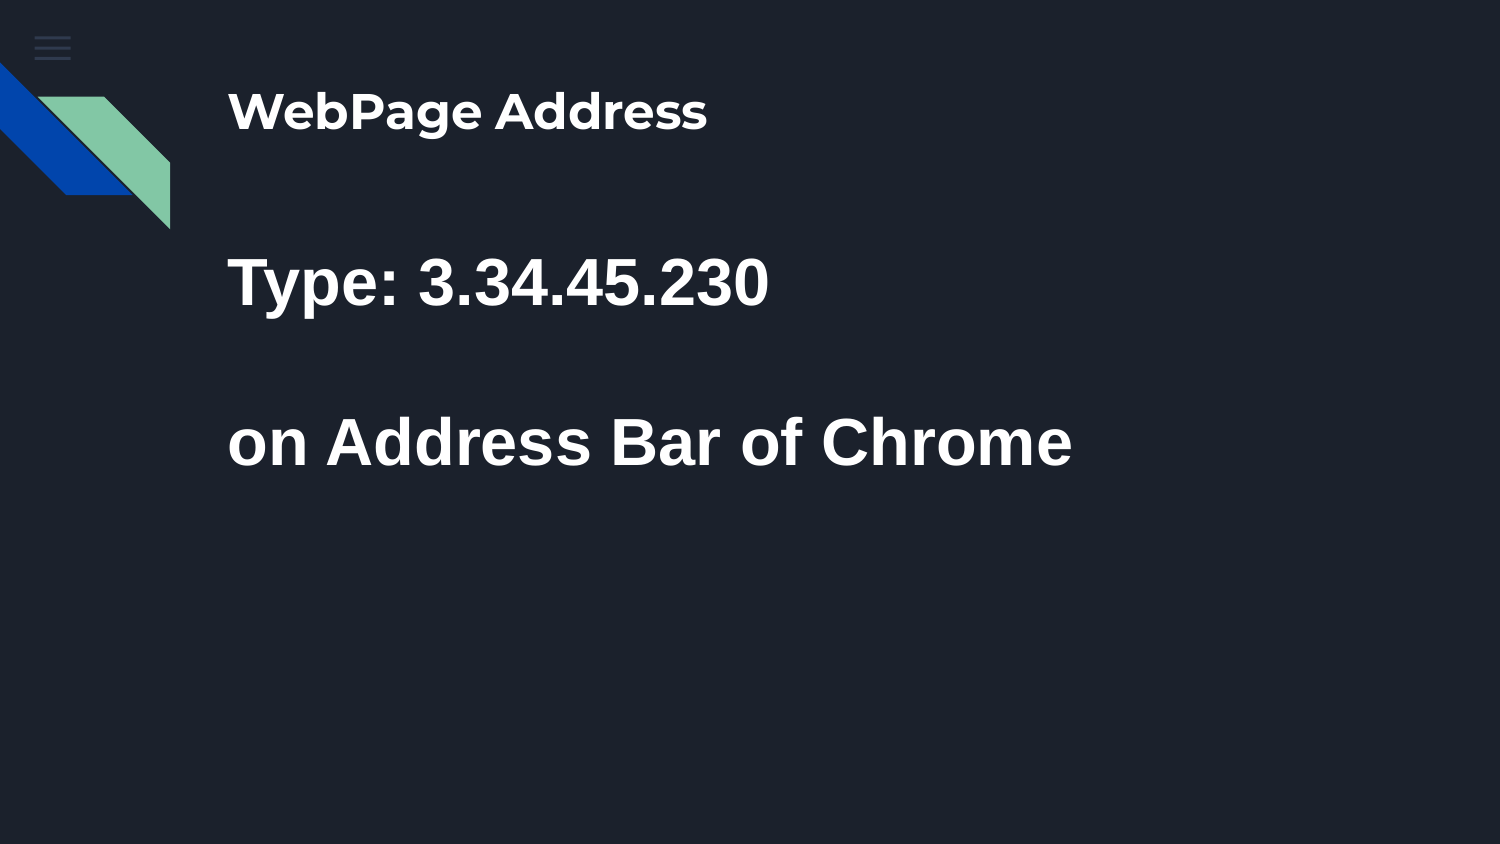

# WebPage Address
Type: 3.34.45.230

on Address Bar of Chrome